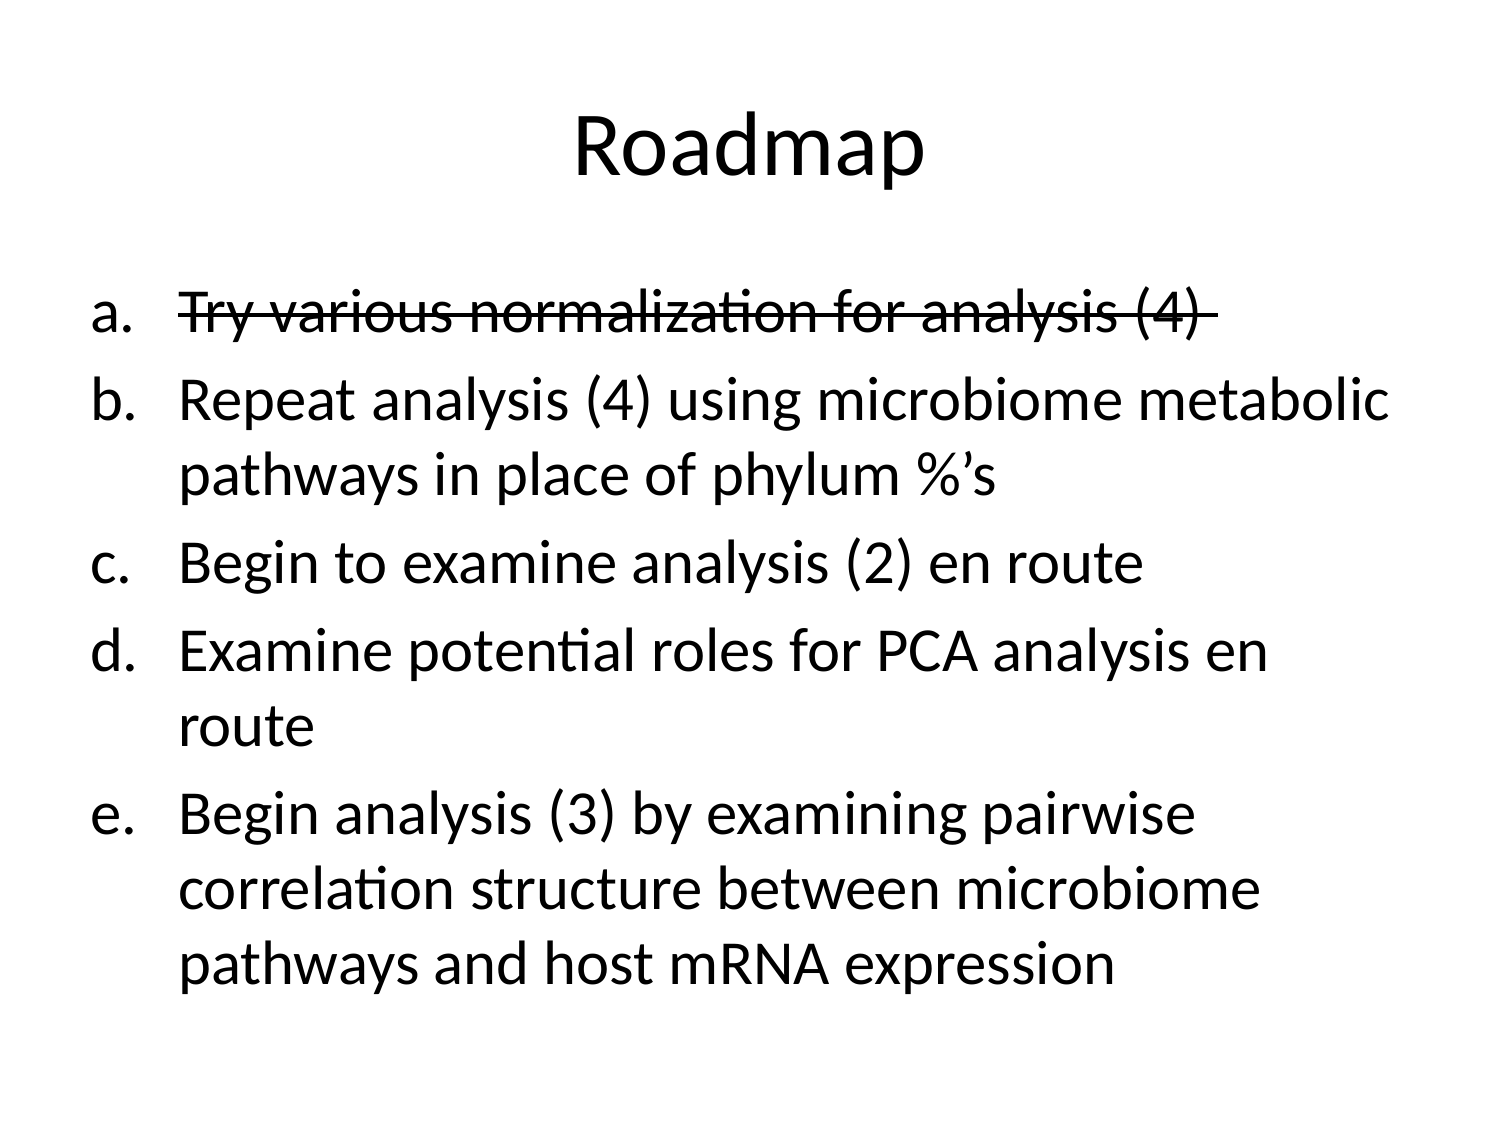

# Roadmap
Try various normalization for analysis (4)
Repeat analysis (4) using microbiome metabolic pathways in place of phylum %’s
Begin to examine analysis (2) en route
Examine potential roles for PCA analysis en route
Begin analysis (3) by examining pairwise correlation structure between microbiome pathways and host mRNA expression